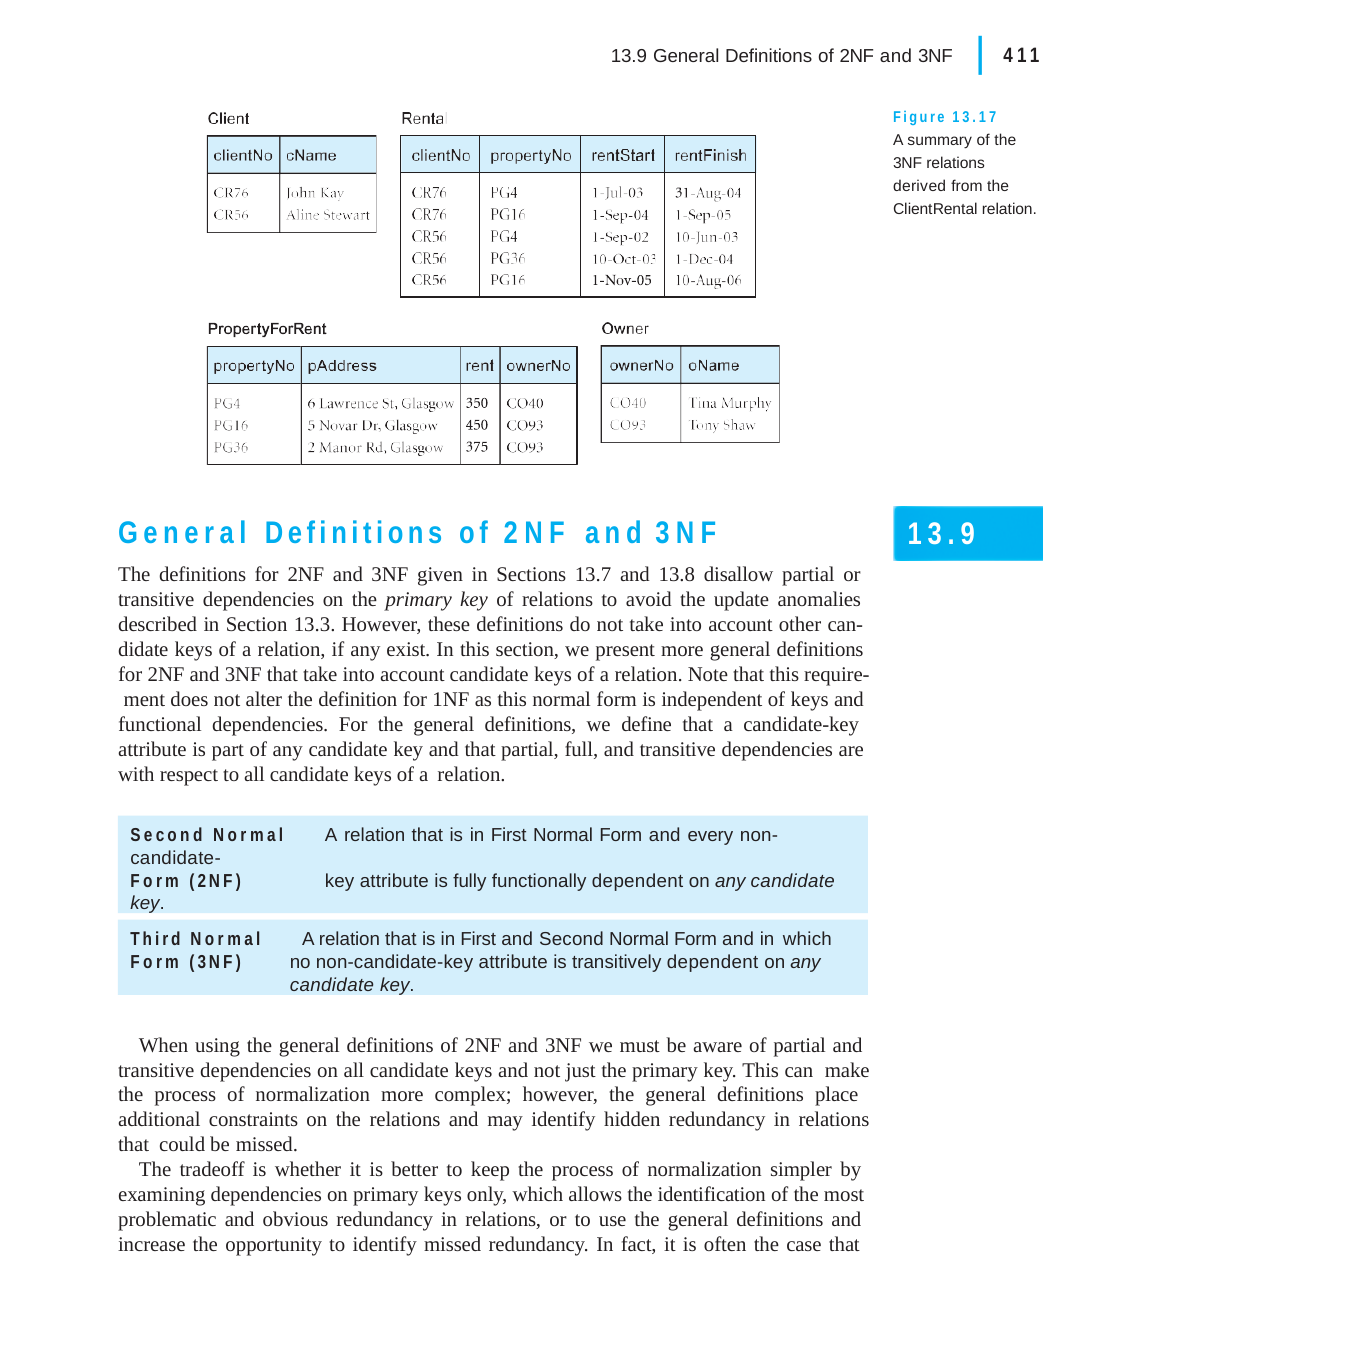

|
13.9 General Definitions of 2NF and 3NF	411
Figure 13.17
A summary of the  3NF relations  derived from the  ClientRental relation.

|  |  |  |  |
| --- | --- | --- | --- |
|  |  |  |  |

General Definitions of 2NF and 3NF
The definitions for 2NF and 3NF given in Sections 13.7 and 13.8 disallow partial or  transitive dependencies on the primary key of relations to avoid the update anomalies  described in Section 13.3. However, these definitions do not take into account other can-  didate keys of a relation, if any exist. In this section, we present more general definitions  for 2NF and 3NF that take into account candidate keys of a relation. Note that this require-  ment does not alter the definition for 1NF as this normal form is independent of keys and  functional dependencies. For the general definitions, we define that a candidate-key  attribute is part of any candidate key and that partial, full, and transitive dependencies are  with respect to all candidate keys of a relation.

13.9
Second Normal	A relation that is in First Normal Form and every non-candidate-
Form (2NF)	key attribute is fully functionally dependent on any candidate key.
Third Normal	A relation that is in First and Second Normal Form and in which
Form (3NF)	no non-candidate-key attribute is transitively dependent on any  candidate key.
When using the general definitions of 2NF and 3NF we must be aware of partial and  transitive dependencies on all candidate keys and not just the primary key. This can  make the process of normalization more complex; however, the general definitions place  additional constraints on the relations and may identify hidden redundancy in relations that  could be missed.
The tradeoff is whether it is better to keep the process of normalization simpler by  examining dependencies on primary keys only, which allows the identification of the most  problematic and obvious redundancy in relations, or to use the general definitions and  increase the opportunity to identify missed redundancy. In fact, it is often the case that